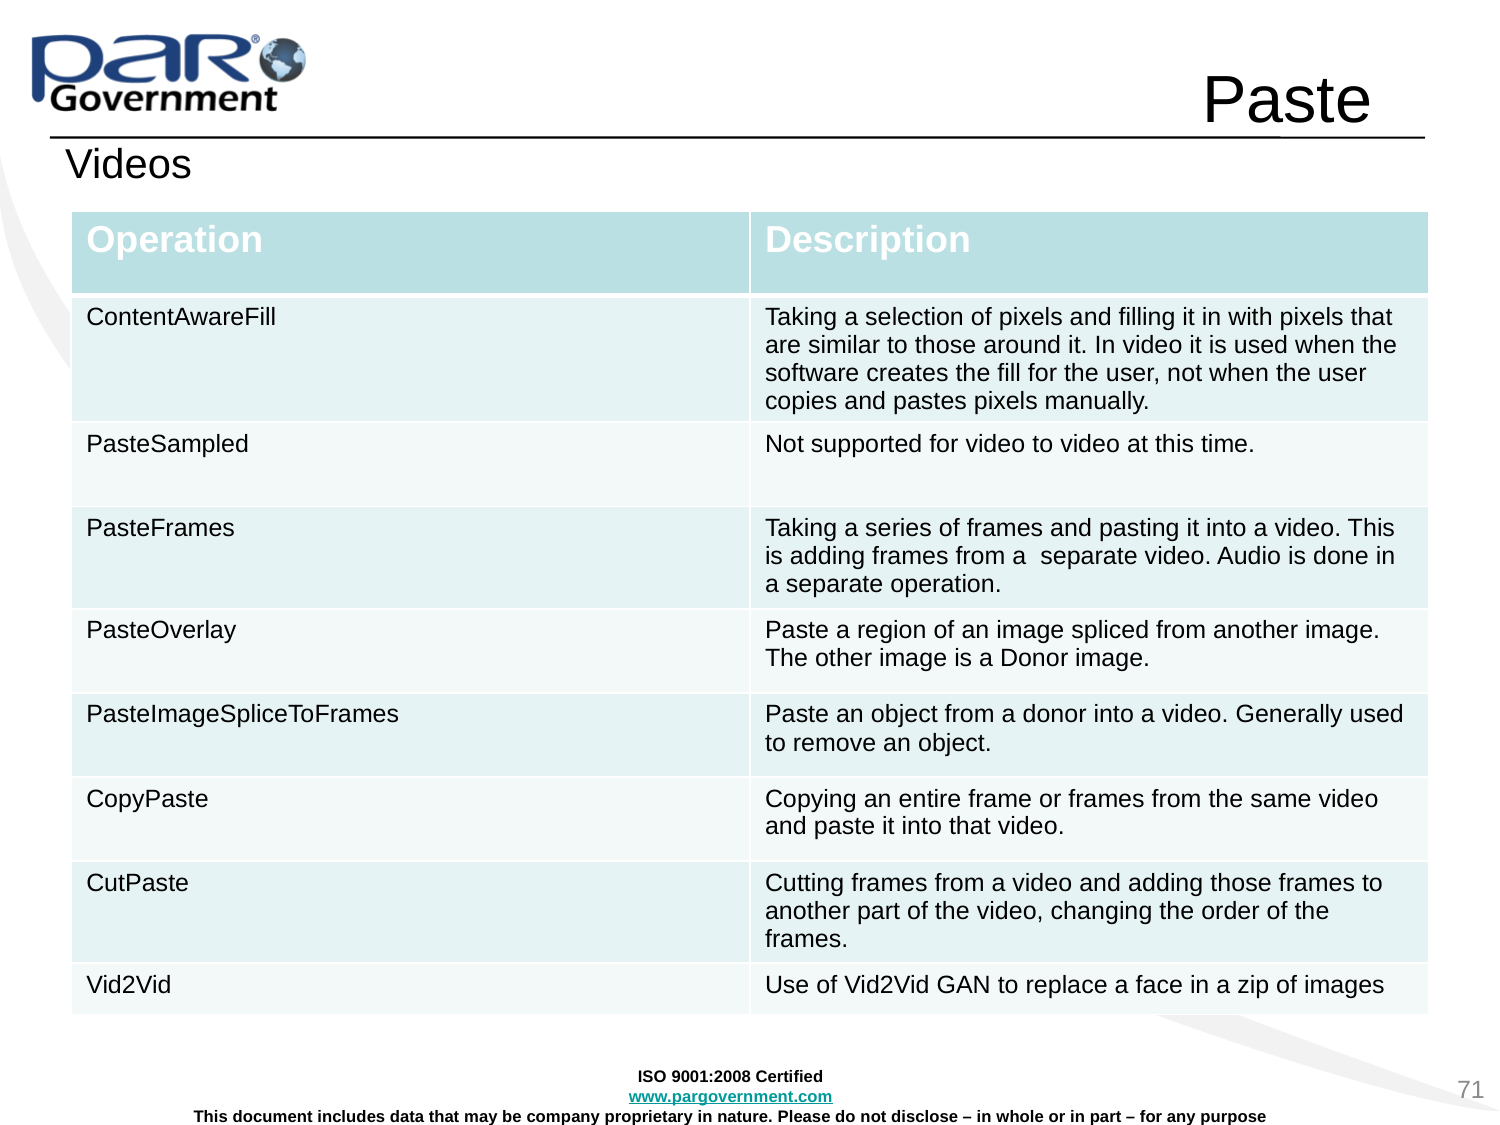

# Paste
Videos
| Operation | Description |
| --- | --- |
| ContentAwareFill | Taking a selection of pixels and filling it in with pixels that are similar to those around it. In video it is used when the software creates the fill for the user, not when the user copies and pastes pixels manually. |
| PasteSampled | Not supported for video to video at this time. |
| PasteFrames | Taking a series of frames and pasting it into a video. This is adding frames from a  separate video. Audio is done in a separate operation. |
| PasteOverlay | Paste a region of an image spliced from another image. The other image is a Donor image. |
| PasteImageSpliceToFrames | Paste an object from a donor into a video. Generally used to remove an object. |
| CopyPaste | Copying an entire frame or frames from the same video and paste it into that video. |
| CutPaste | Cutting frames from a video and adding those frames to another part of the video, changing the order of the frames. |
| Vid2Vid | Use of Vid2Vid GAN to replace a face in a zip of images |
71